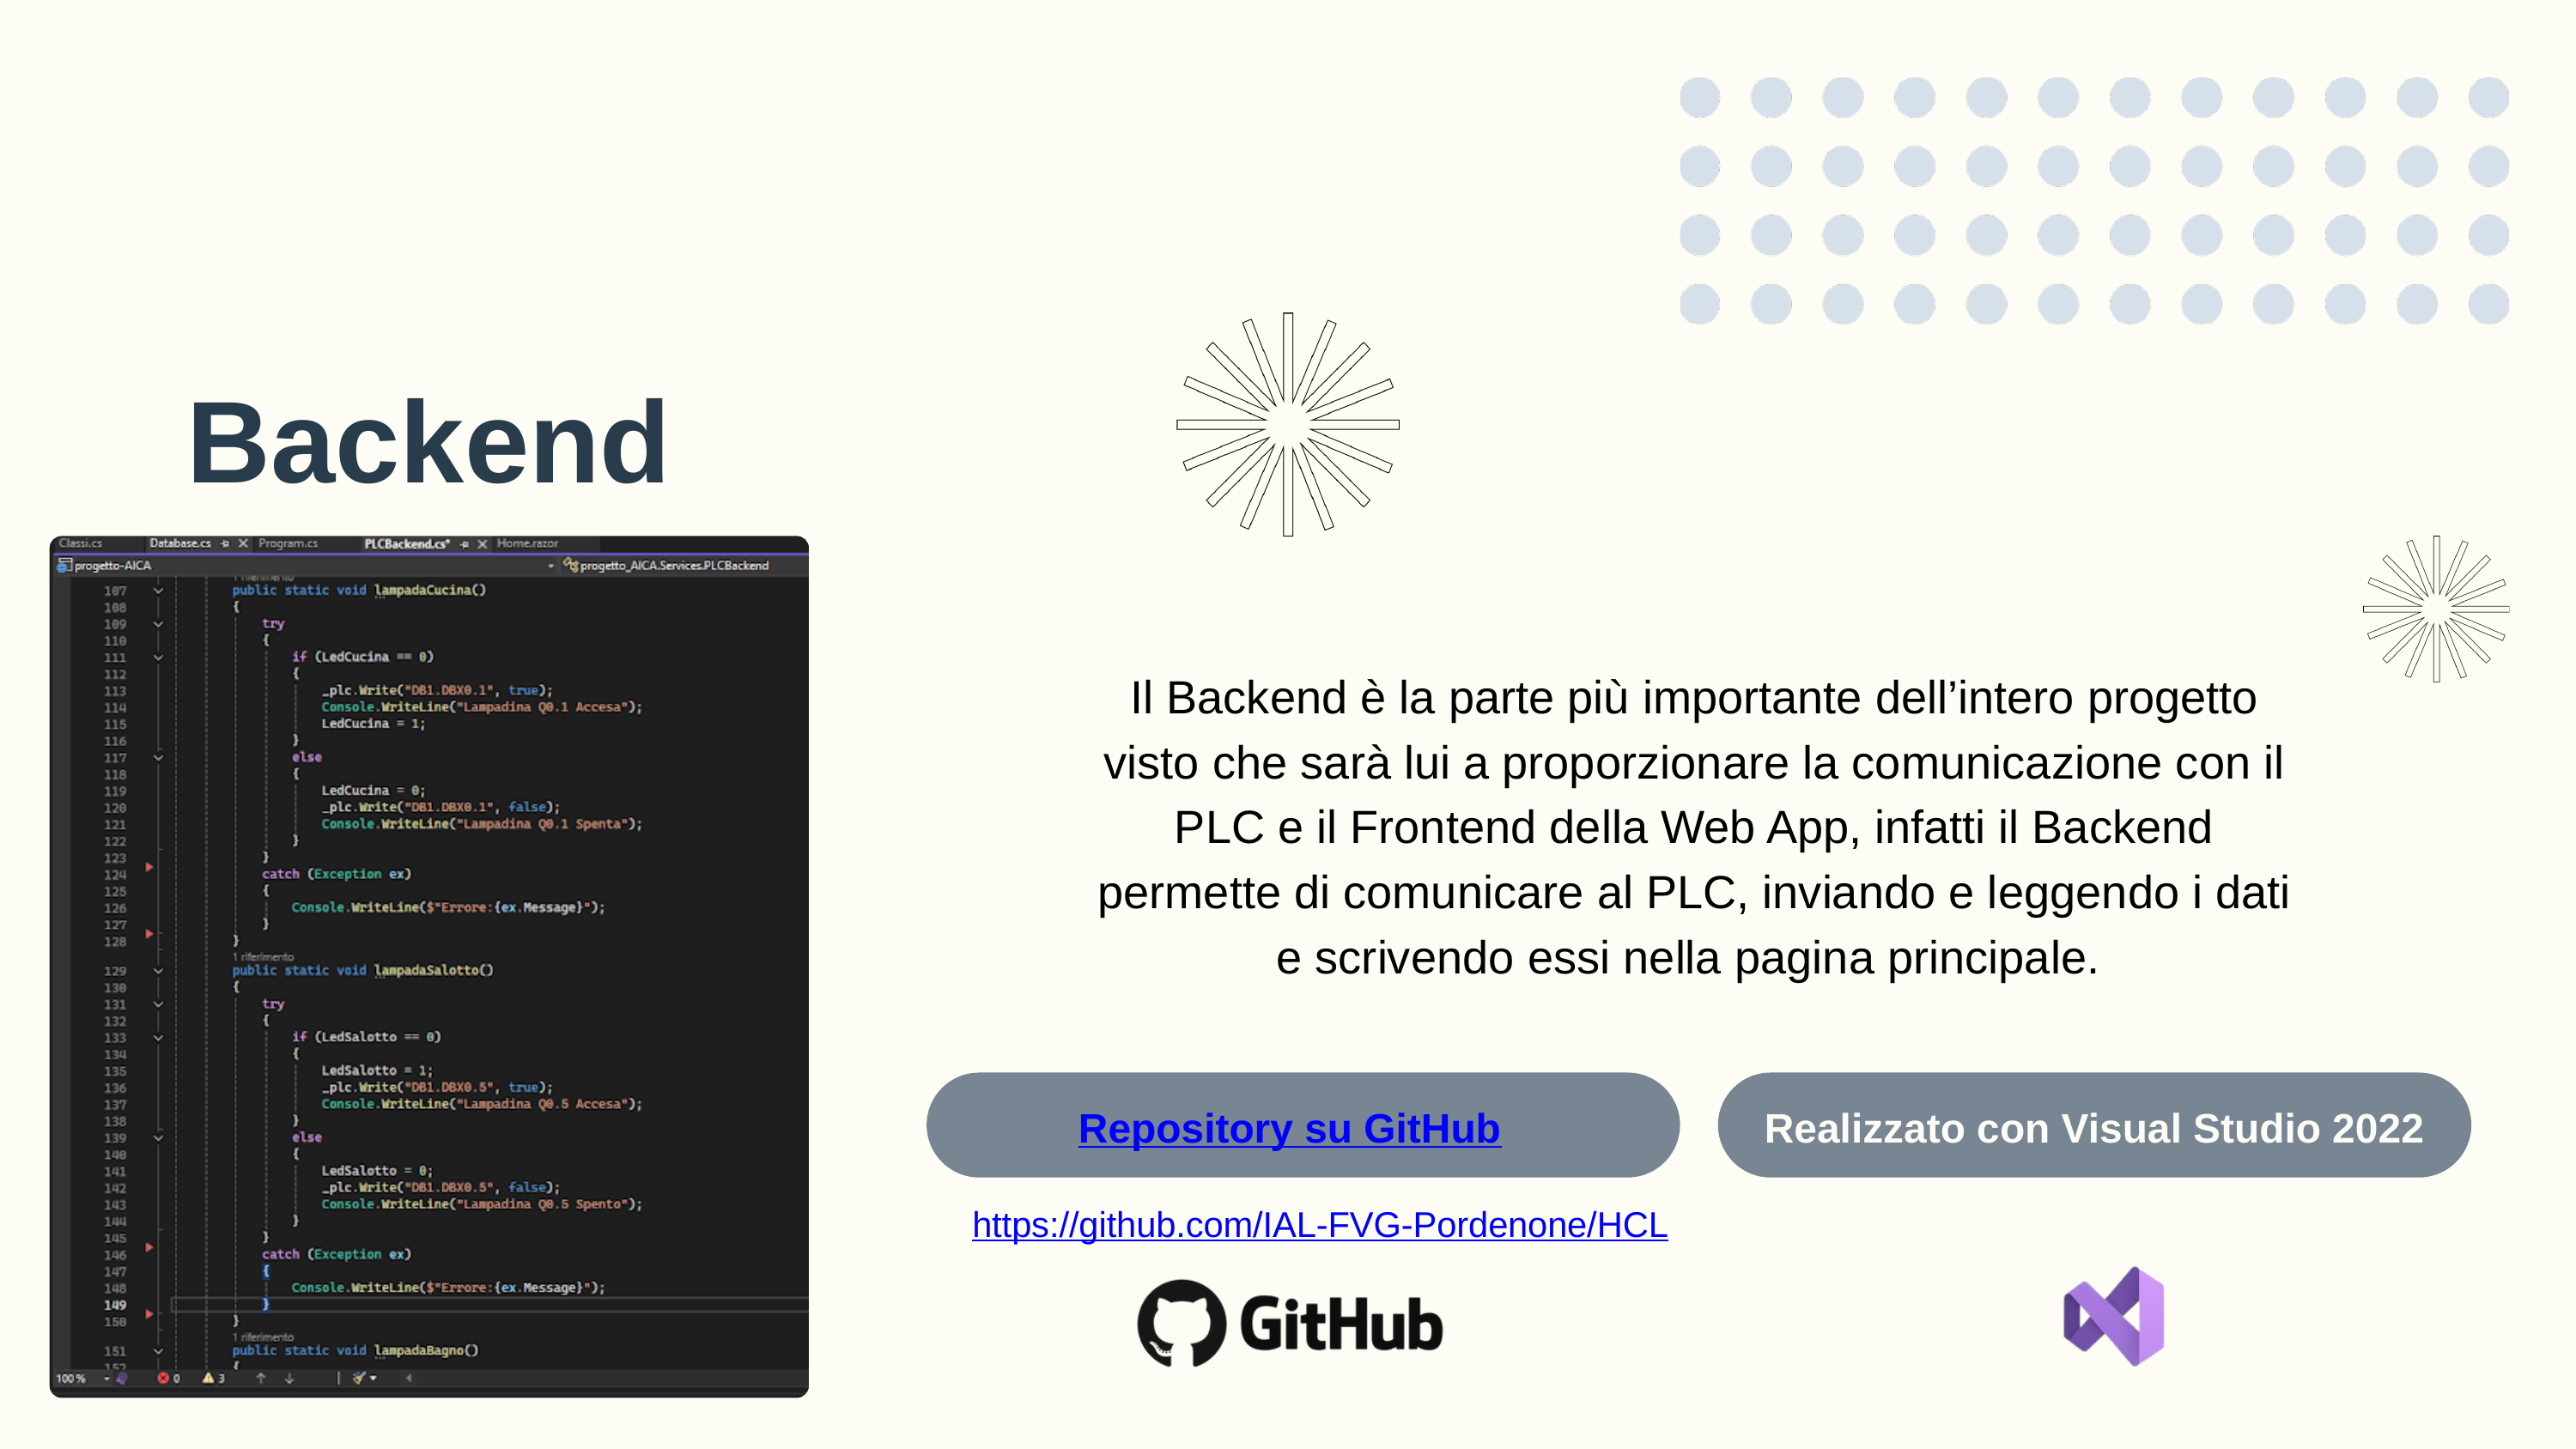

Backend

Il Backend è la parte più importante dell’intero progetto visto che sarà lui a proporzionare la comunicazione con il PLC e il Frontend della Web App, infatti il Backend permette di comunicare al PLC, inviando e leggendo i dati e scrivendo essi nella pagina principale.

Realizzato con Visual Studio 2022
Repository su GitHub
https://github.com/IAL-FVG-Pordenone/HCL